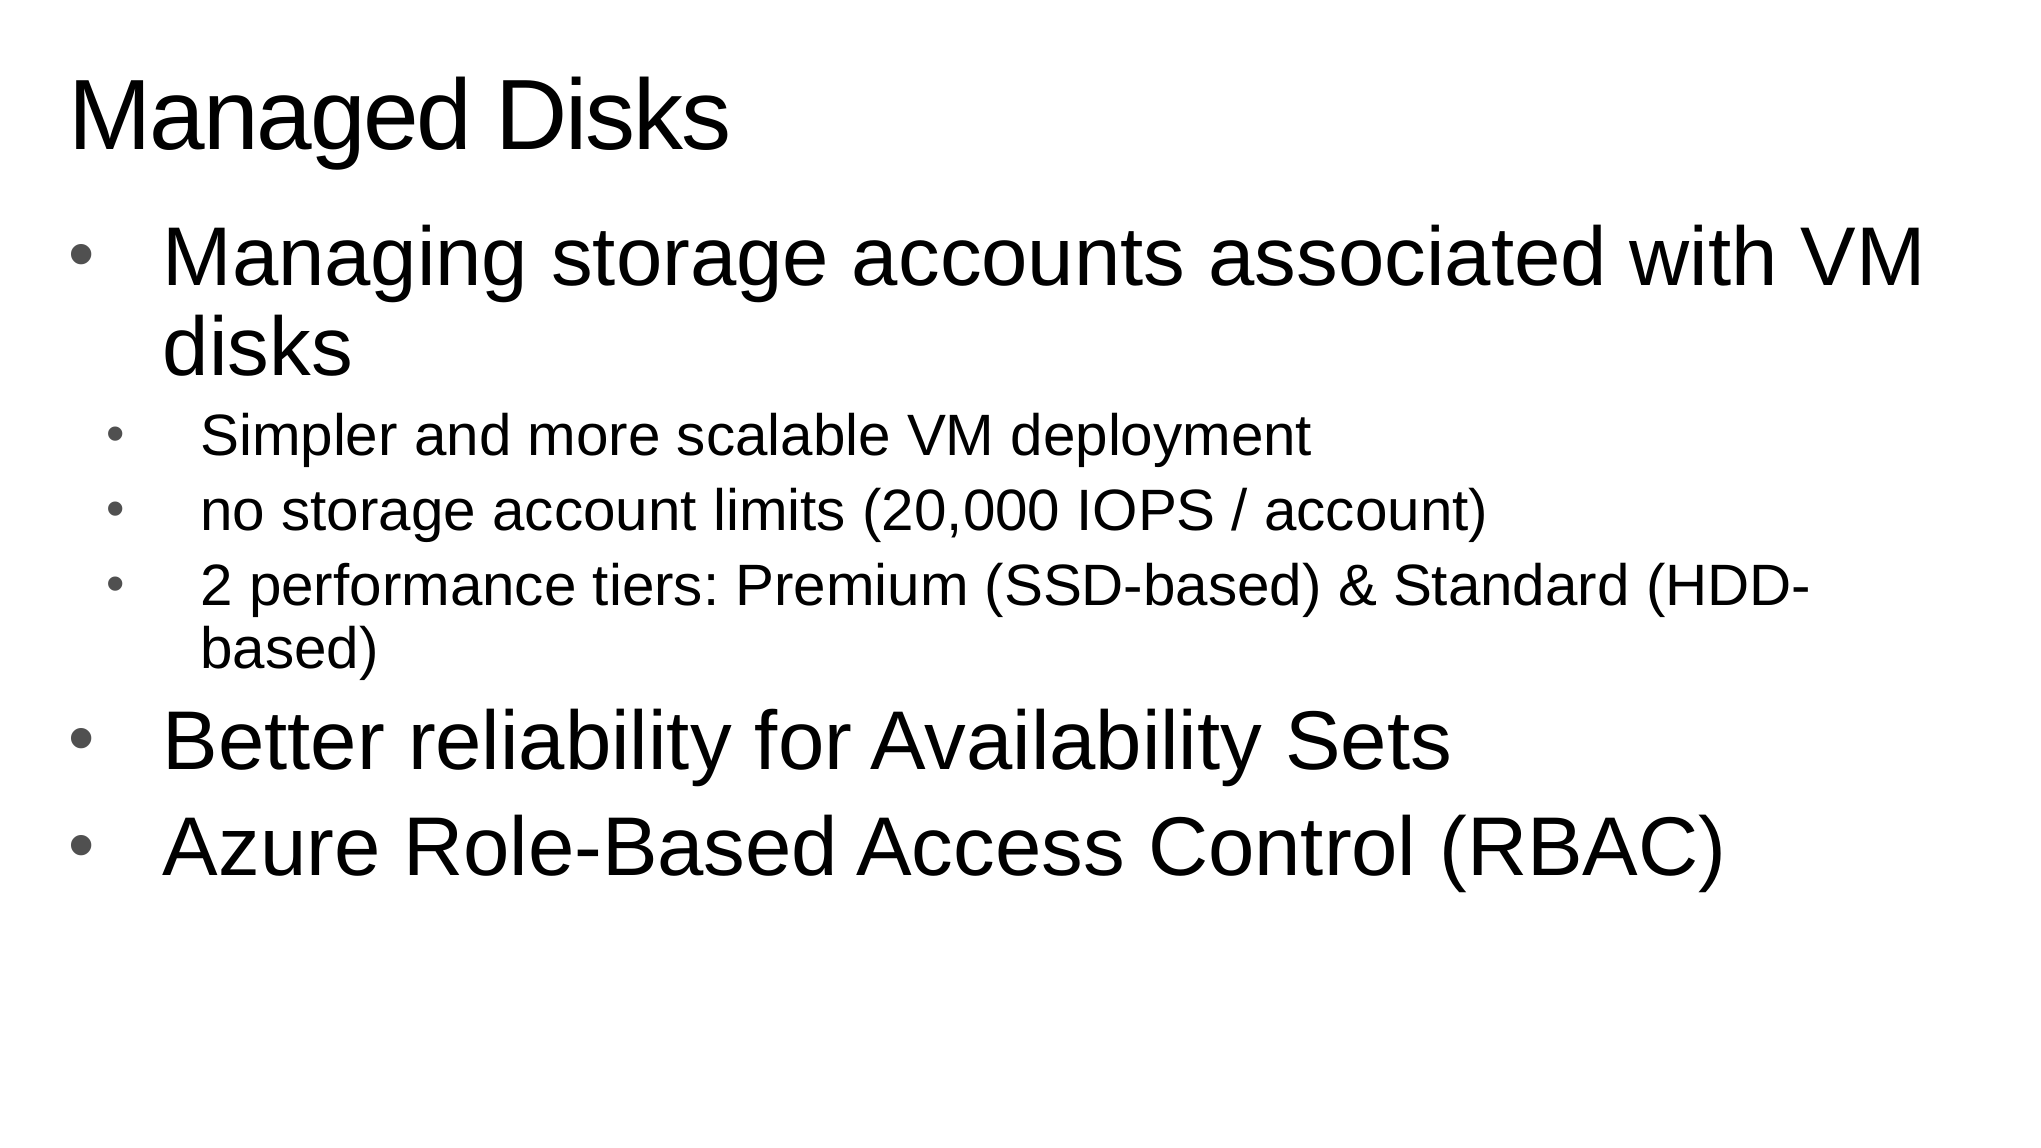

# Managed Disks
Managing storage accounts associated with VM disks
Simpler and more scalable VM deployment
no storage account limits (20,000 IOPS / account)
2 performance tiers: Premium (SSD-based) & Standard (HDD-based)
Better reliability for Availability Sets
Azure Role-Based Access Control (RBAC)